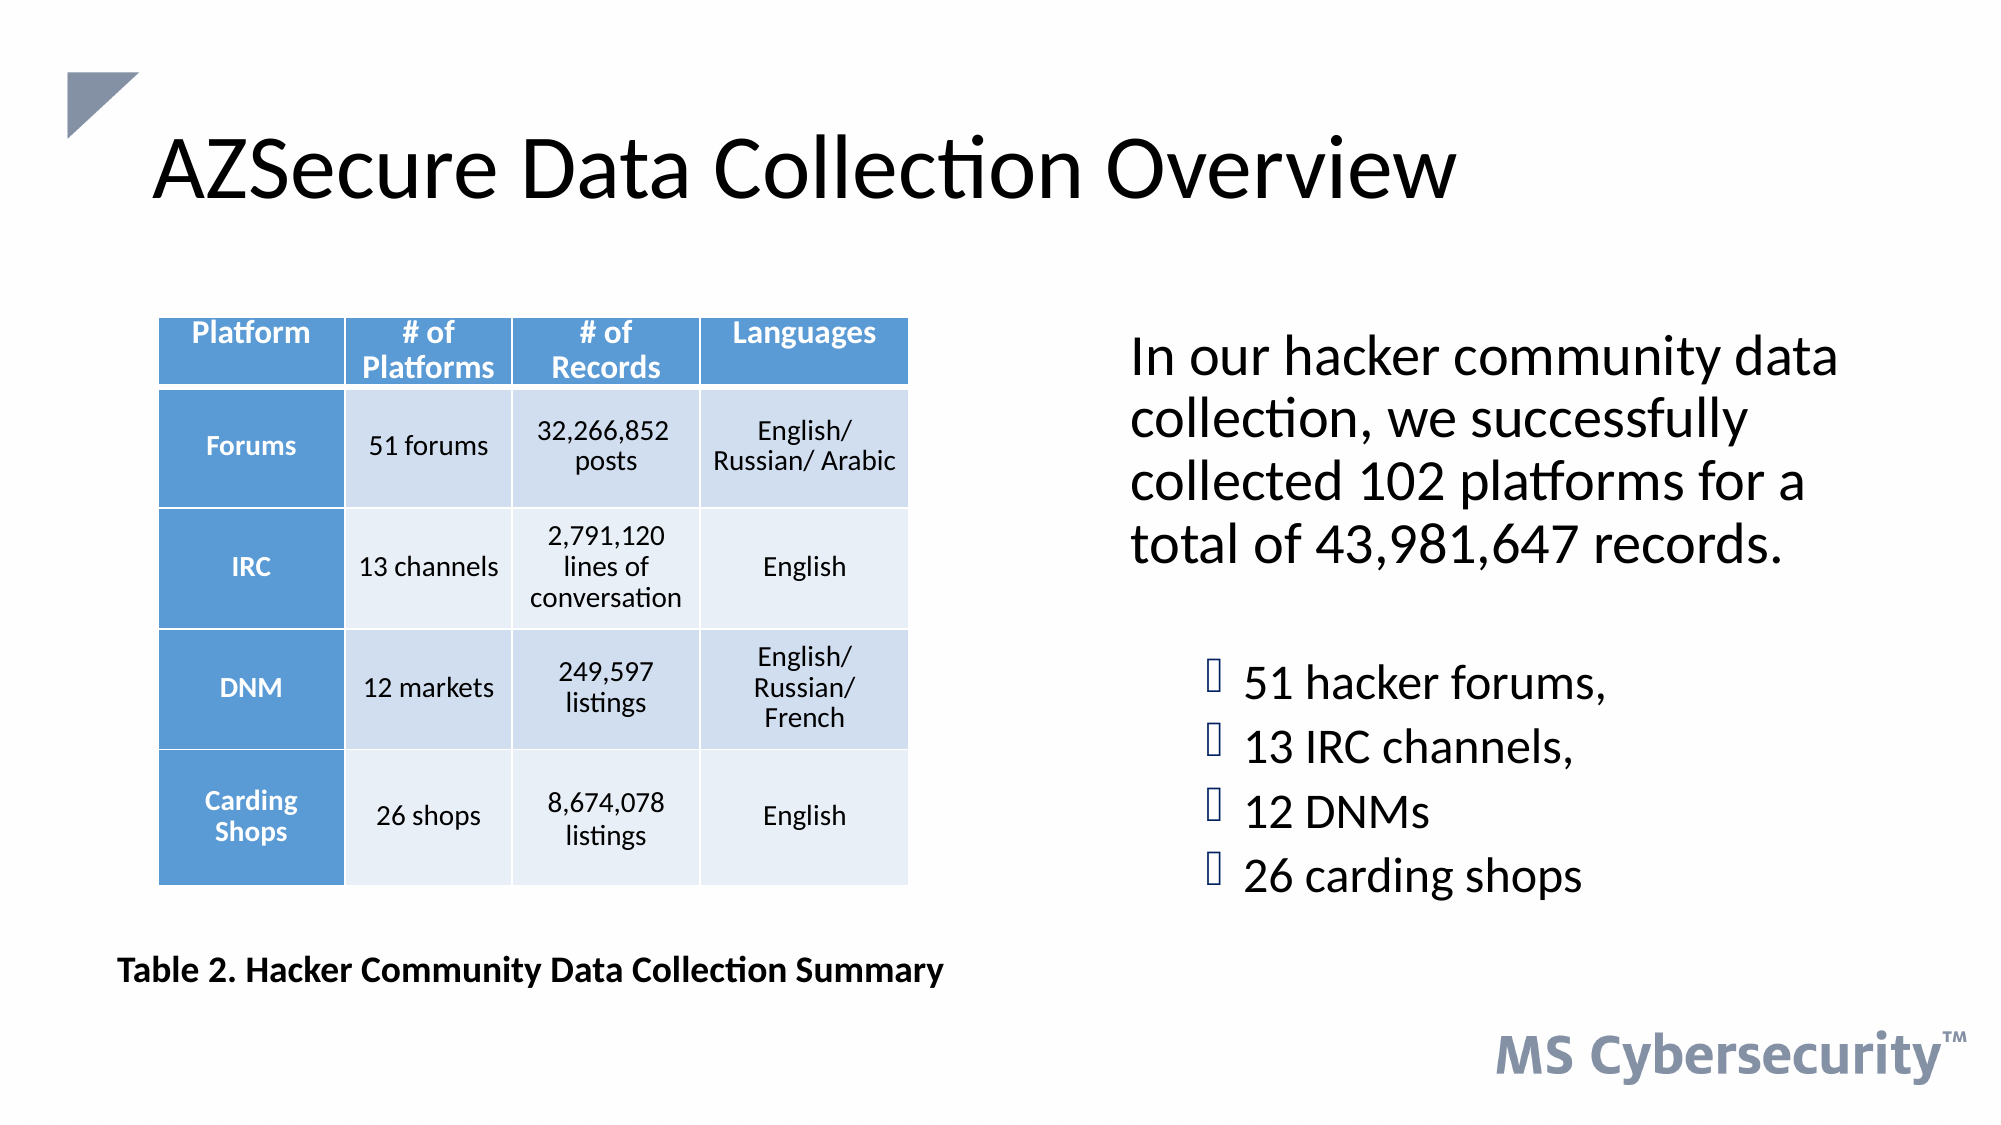

16
# AZSecure Data Collection Overview
| Platform | # of Platforms | # of Records | Languages |
| --- | --- | --- | --- |
| Forums | 51 forums | 32,266,852 posts | English/ Russian/ Arabic |
| IRC | 13 channels | 2,791,120 lines of conversation | English |
| DNM | 12 markets | 249,597 listings | English/ Russian/ French |
| Carding Shops | 26 shops | 8,674,078 listings | English |
In our hacker community data collection, we successfully collected 102 platforms for a total of 43,981,647 records.

51 hacker forums,
13 IRC channels,
12 DNMs
26 carding shops
Table 2. Hacker Community Data Collection Summary